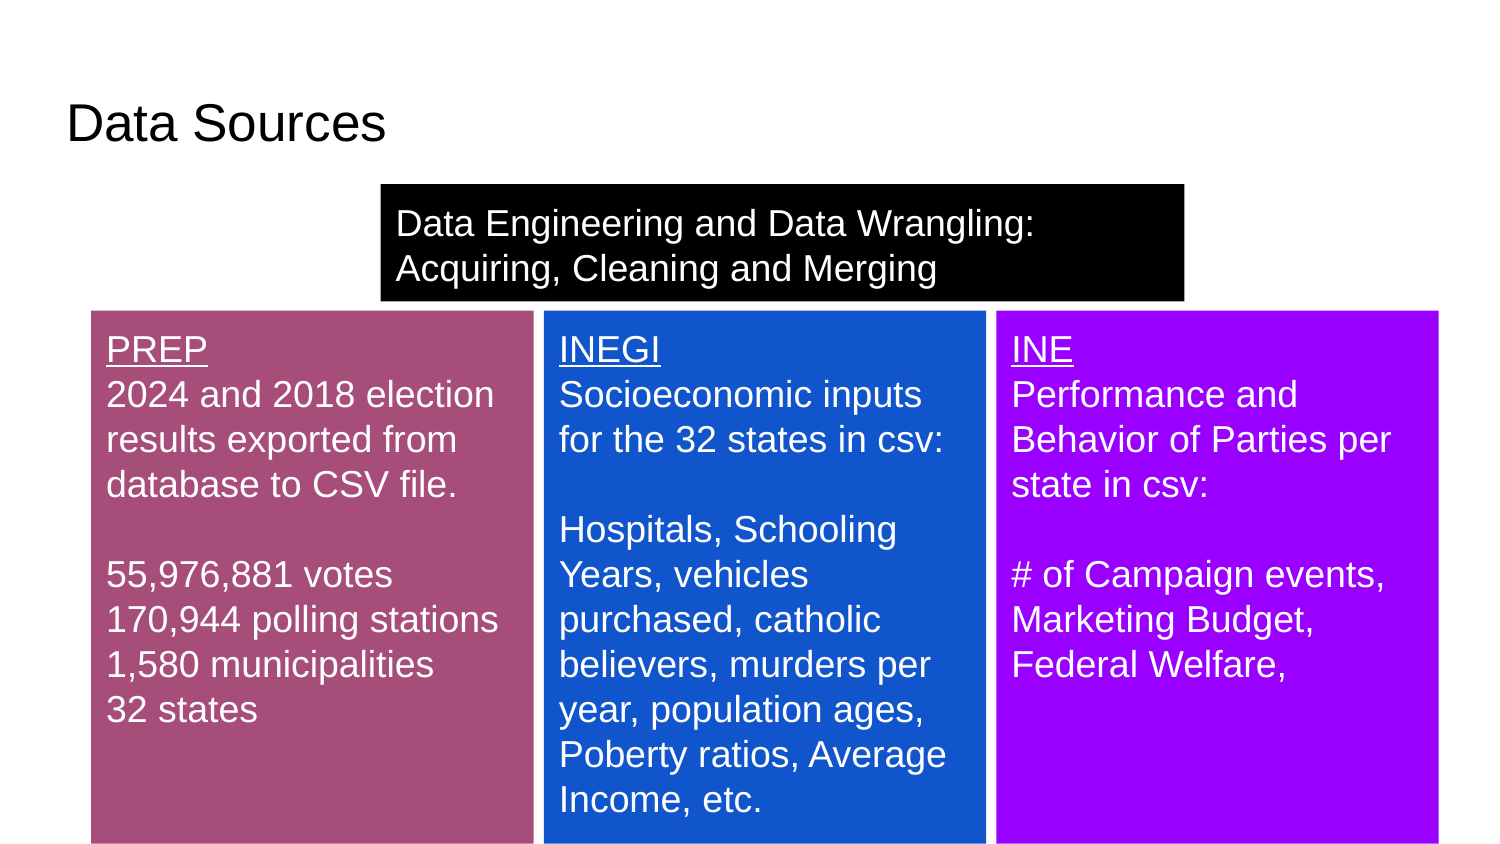

# Data Sources
Data Engineering and Data Wrangling:
Acquiring, Cleaning and Merging
PREP
2024 and 2018 election results exported from database to CSV file.

55,976,881 votes
170,944 polling stations
1,580 municipalities
32 states
INEGI
Socioeconomic inputs for the 32 states in csv:

Hospitals, Schooling Years, vehicles purchased, catholic believers, murders per year, population ages, Poberty ratios, Average Income, etc.
INE
Performance and Behavior of Parties per state in csv:

# of Campaign events,
Marketing Budget,
Federal Welfare,